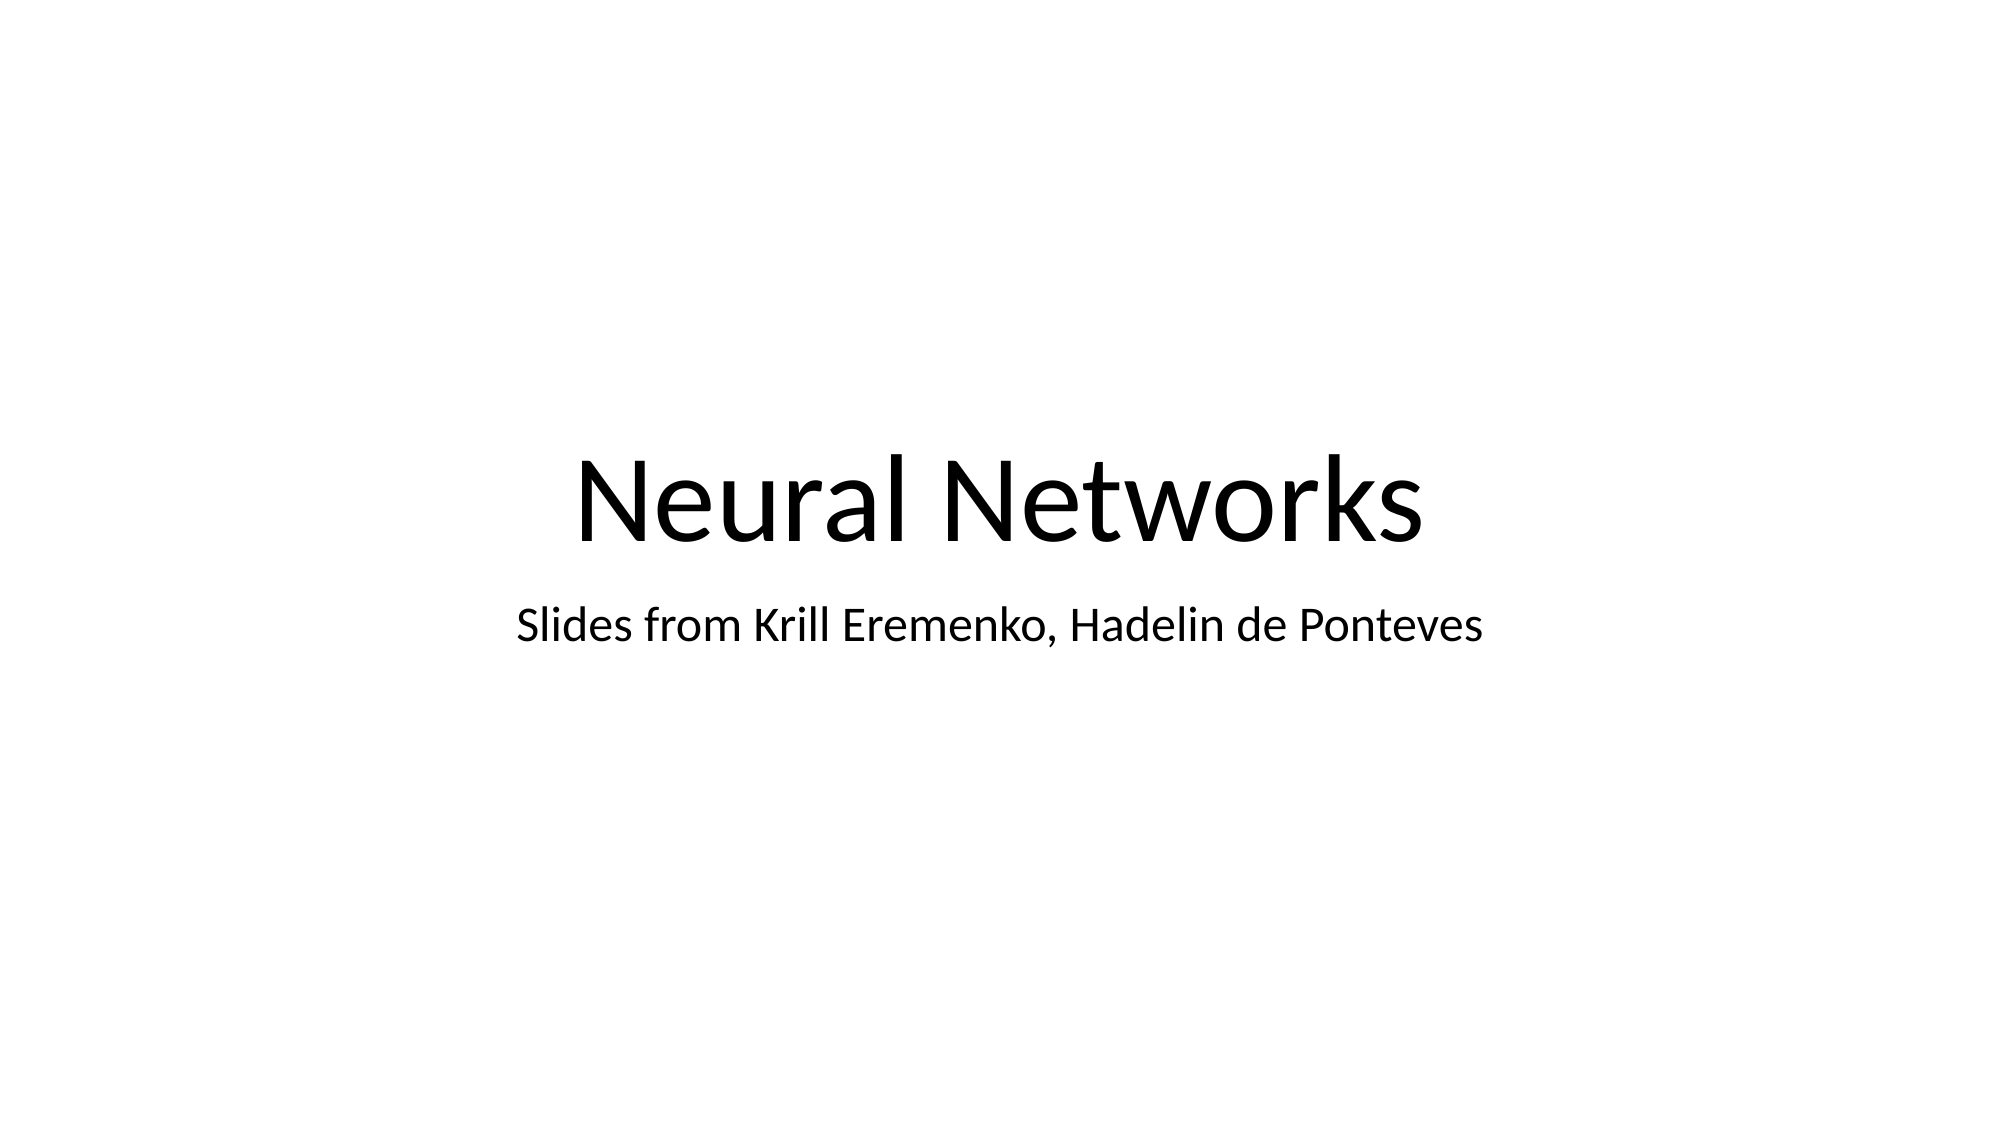

# Neural Networks
Slides from Krill Eremenko, Hadelin de Ponteves